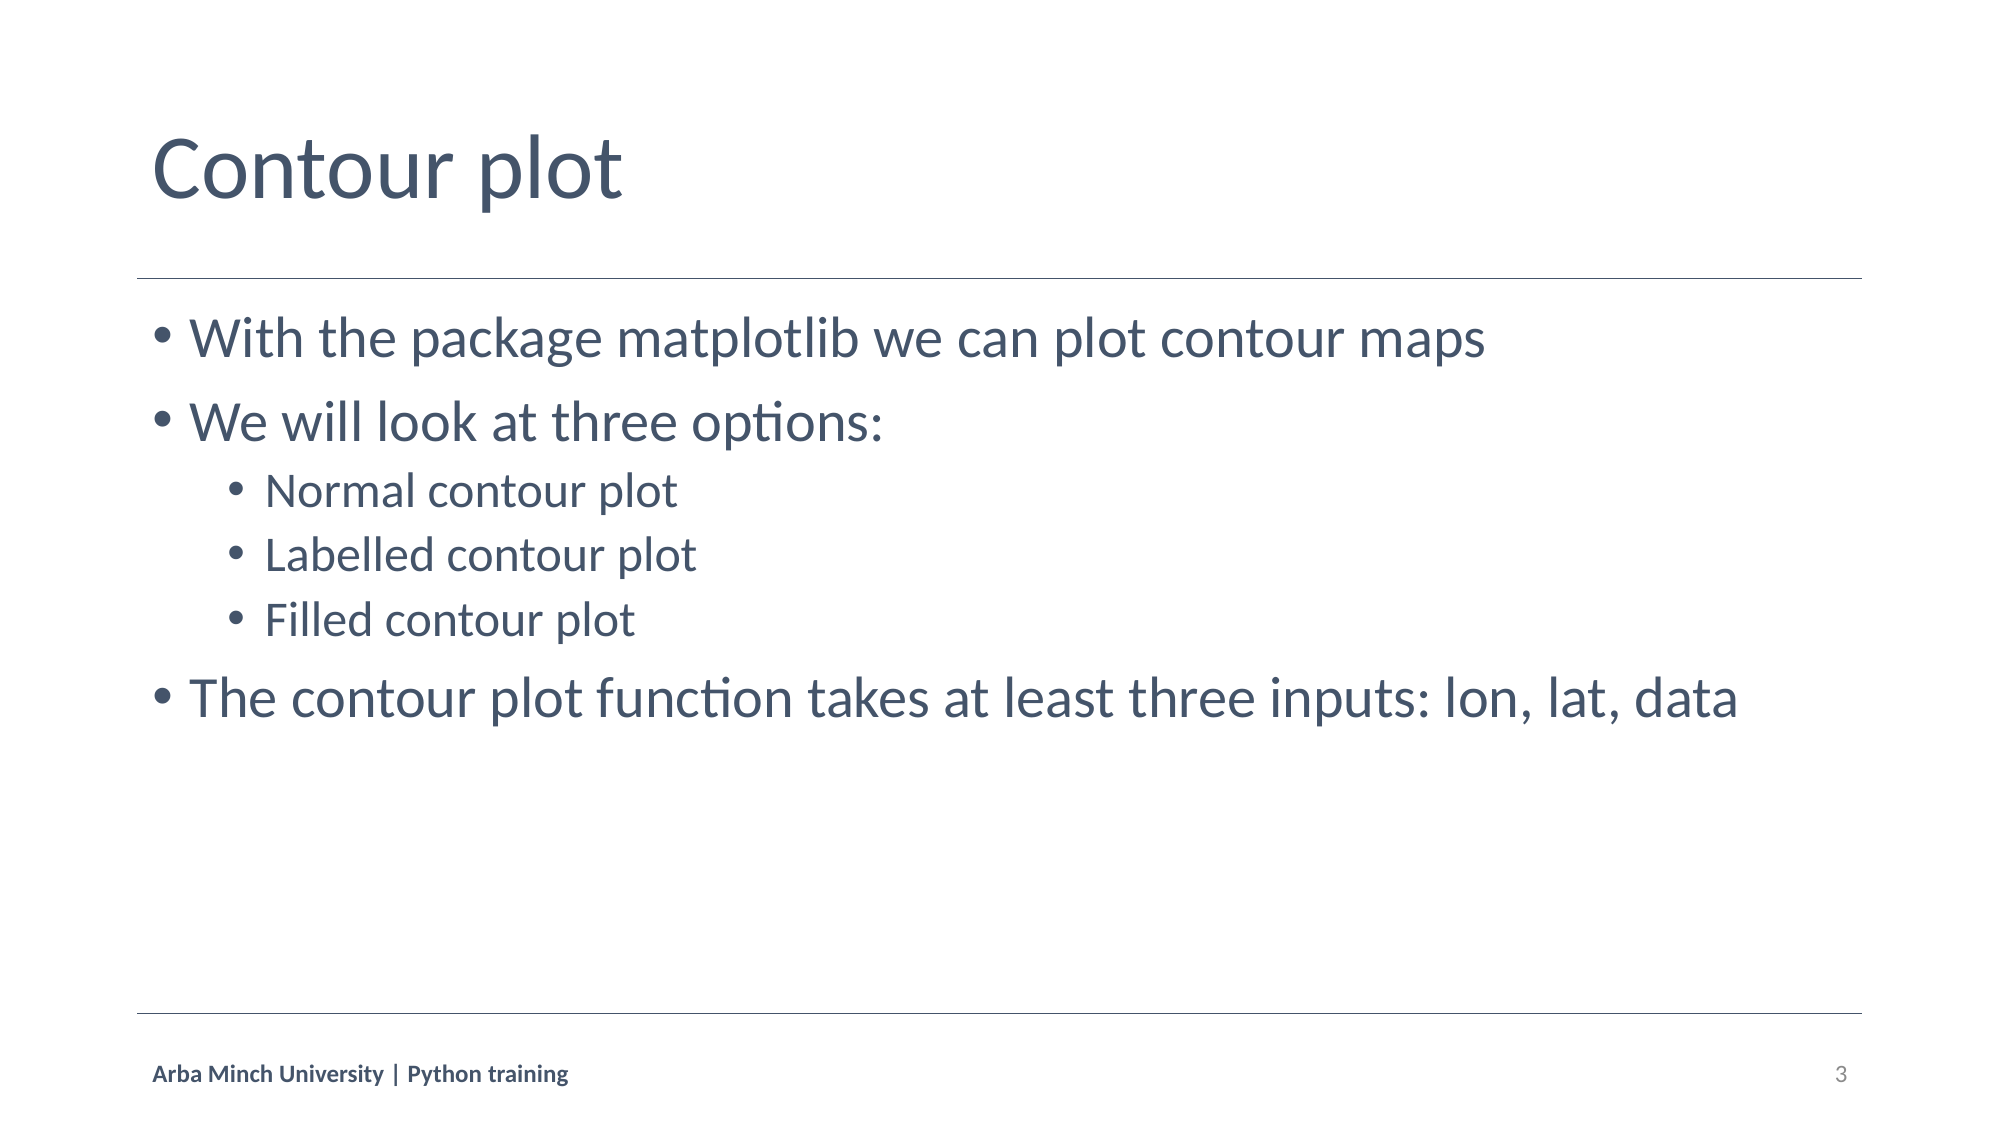

# Contour plot
With the package matplotlib we can plot contour maps
We will look at three options:
Normal contour plot
Labelled contour plot
Filled contour plot
The contour plot function takes at least three inputs: lon, lat, data
Arba Minch University | Python training
3